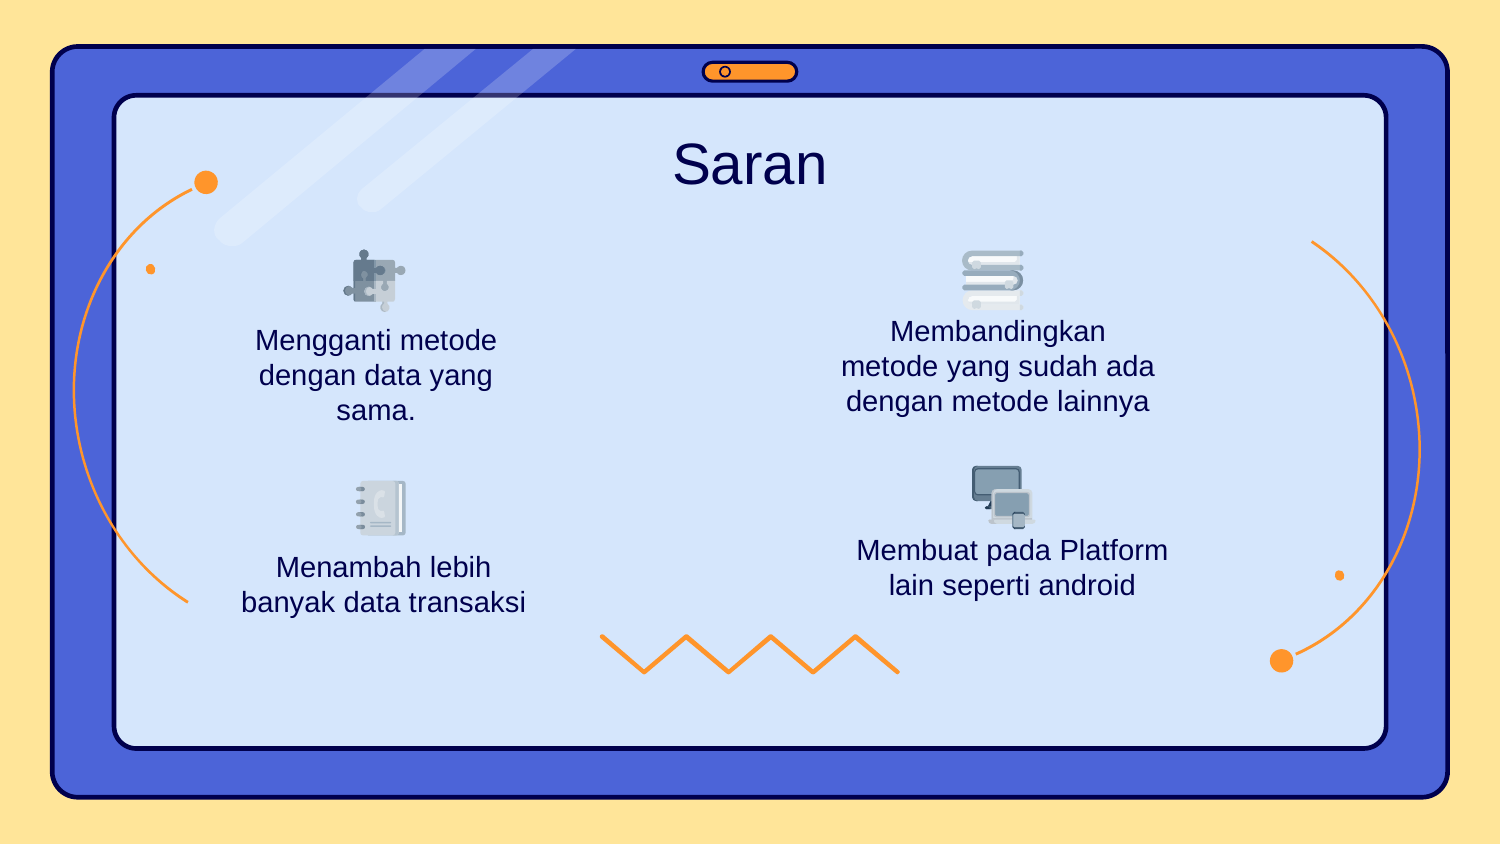

Saran

	Membandingkan metode yang sudah ada dengan metode lainnya
	Mengganti metode dengan data yang sama.

	Membuat pada Platform lain seperti android
	Menambah lebih banyak data transaksi